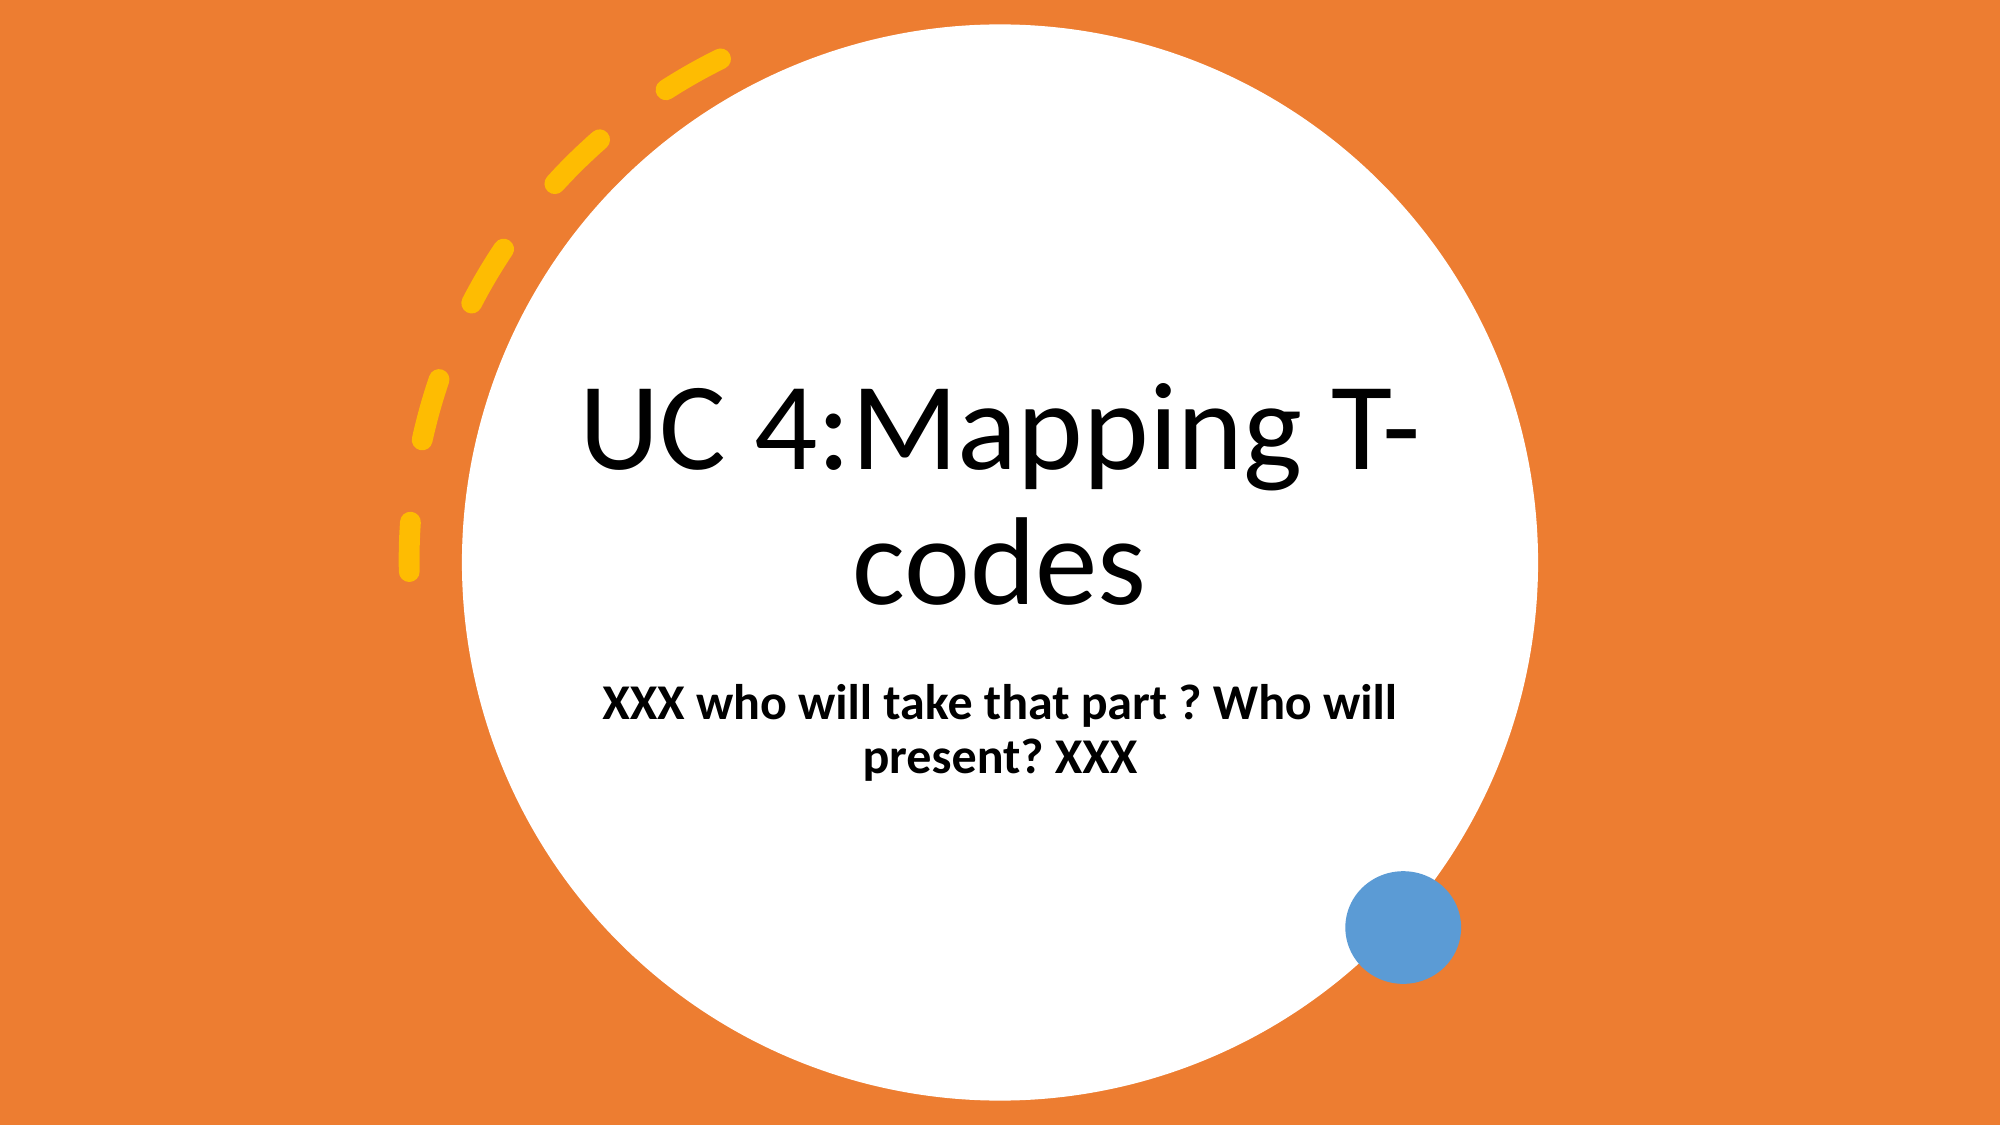

# UC 4:Mapping T-codes
XXX who will take that part ? Who will present? XXX